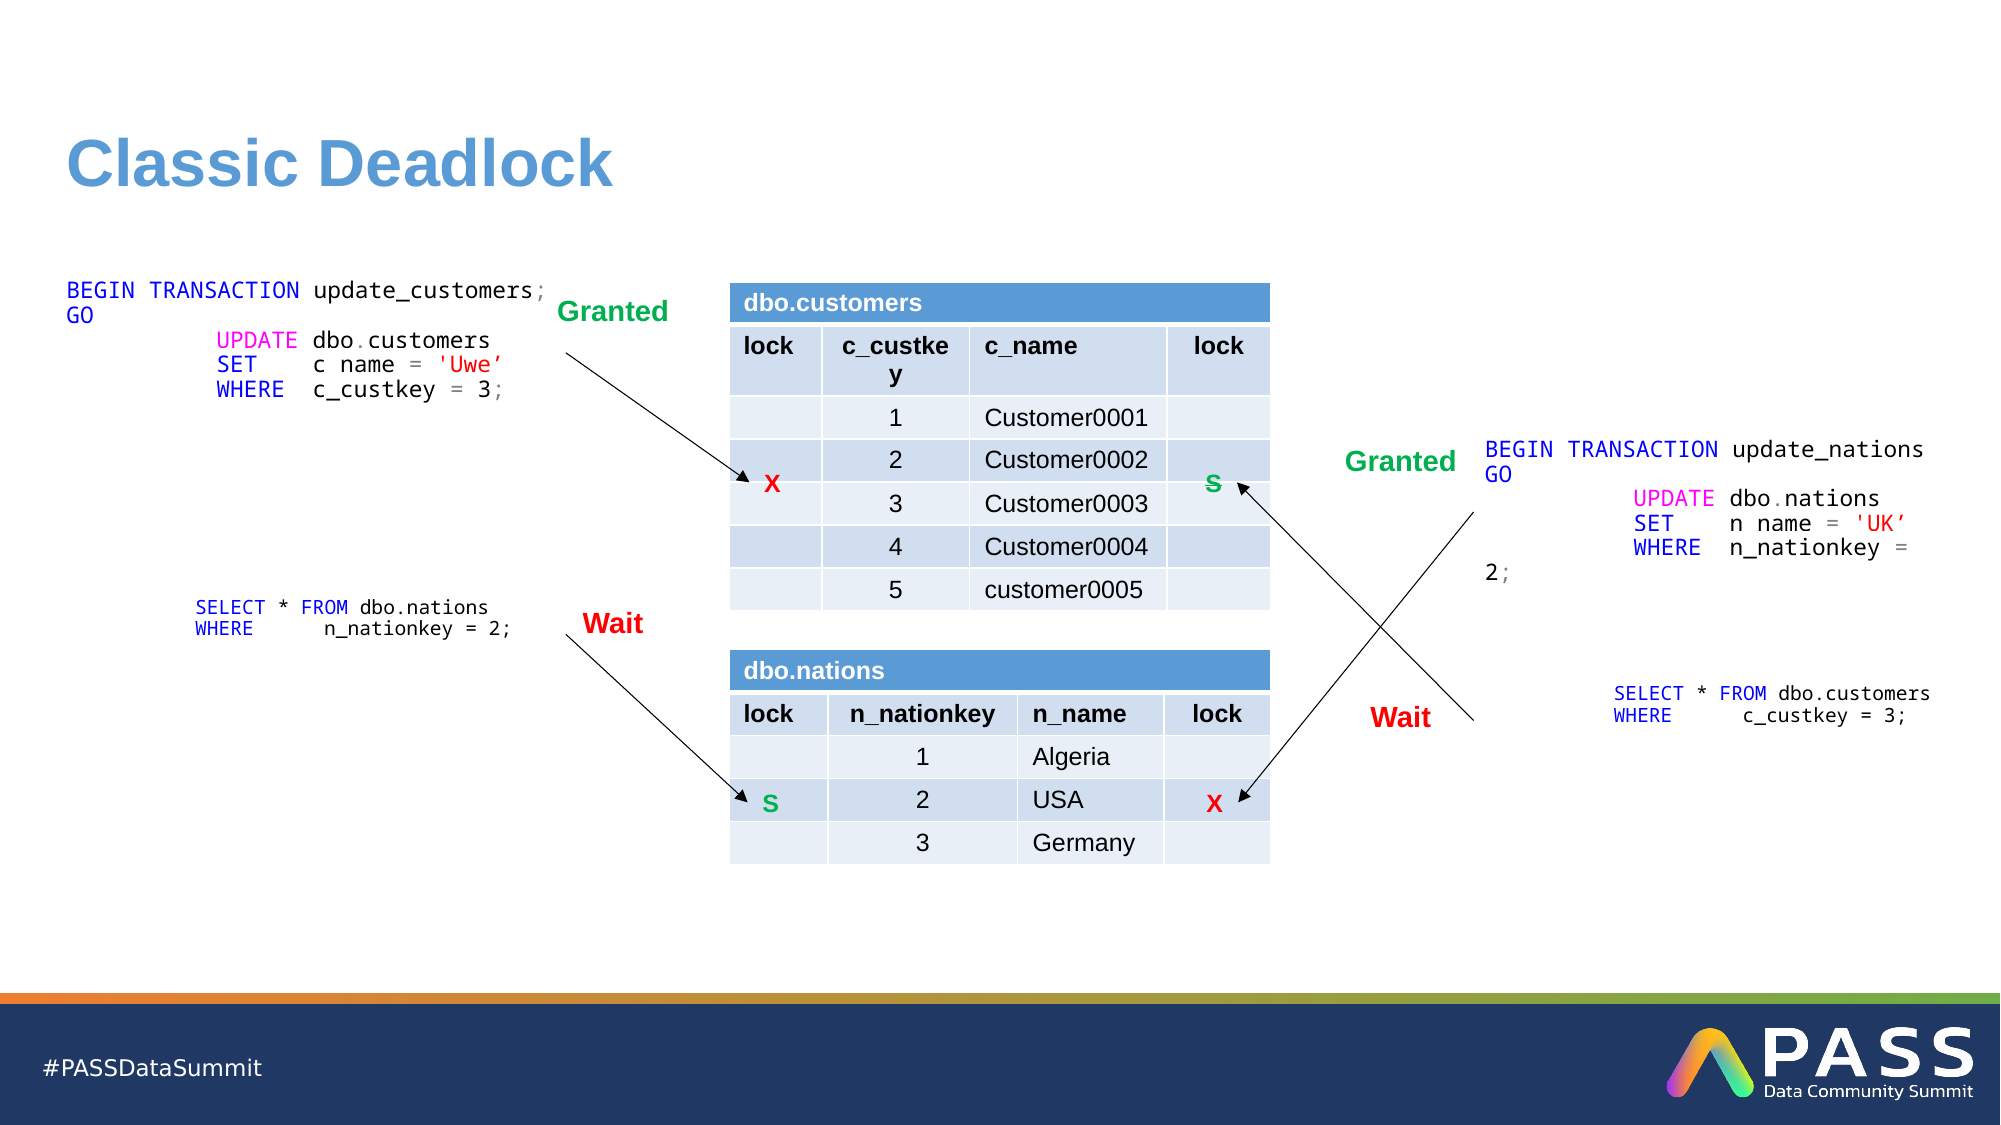

# Classic Deadlock
BEGIN TRANSACTION update_customers;
GO
	UPDATE dbo.customers
	SET    c_name = 'Uwe’
	WHERE  c_custkey = 3;
| dbo.customers |  |  |  |
| --- | --- | --- | --- |
| lock | c\_custkey | c\_name | lock |
|  | 1 | Customer0001 |  |
|  | 2 | Customer0002 |  |
|  | 3 | Customer0003 |  |
|  | 4 | Customer0004 |  |
|  | 5 | customer0005 |  |
Granted
BEGIN TRANSACTION update_nations
GO
	UPDATE dbo.nations
	SET    n_name = 'UK’
	WHERE  n_nationkey = 2;
Granted
X
S
	SELECT * FROM dbo.nations
	WHERE	n_nationkey = 2;
Wait
| dbo.nations |  |  |  |
| --- | --- | --- | --- |
| lock | n\_nationkey | n\_name | lock |
|  | 1 | Algeria |  |
|  | 2 | USA |  |
|  | 3 | Germany |  |
	SELECT * FROM dbo.customers
	WHERE	c_custkey = 3;
Wait
S
X